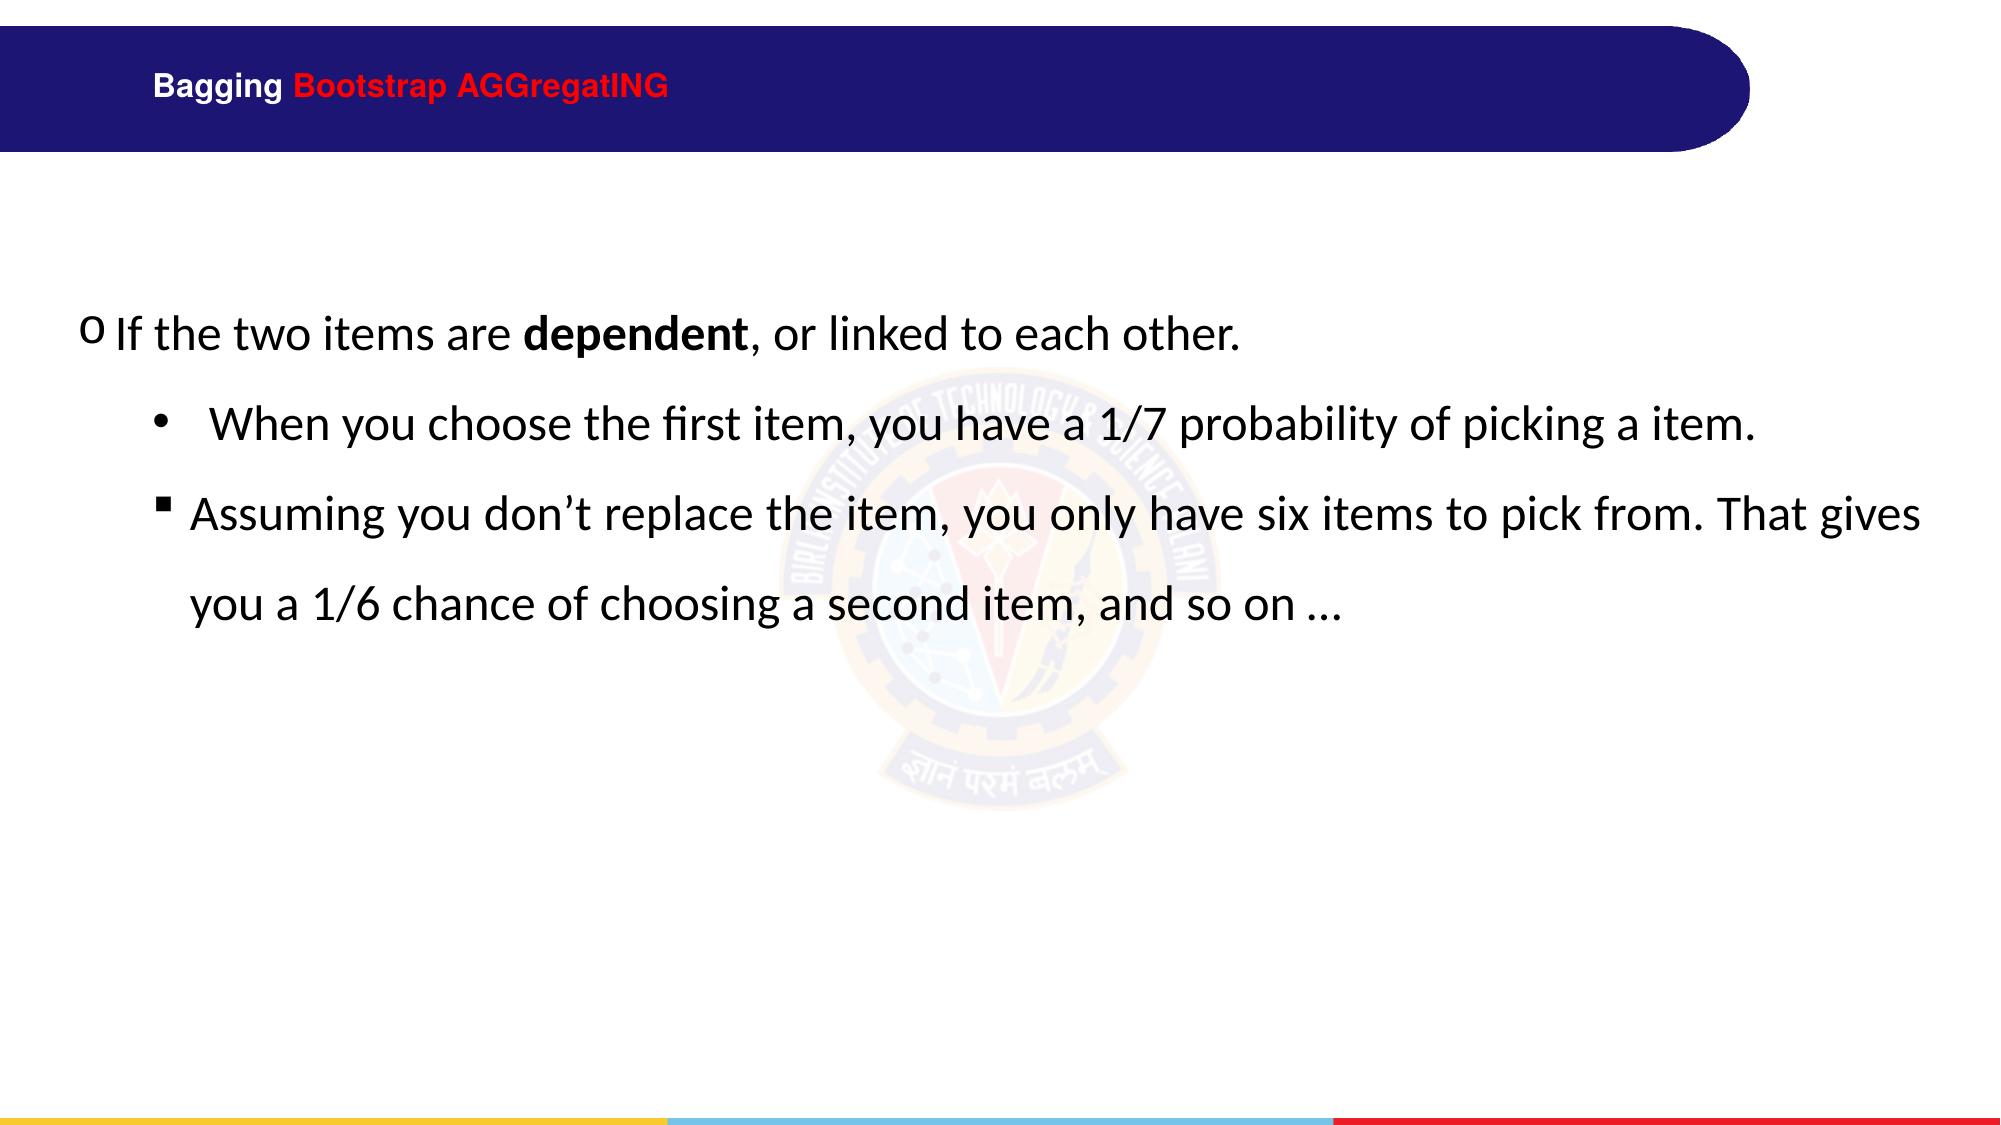

# Bagging Bootstrap AGGregatING
If the two items are dependent, or linked to each other.
When you choose the first item, you have a 1/7 probability of picking a item.
Assuming you don’t replace the item, you only have six items to pick from. That gives you a 1/6 chance of choosing a second item, and so on …